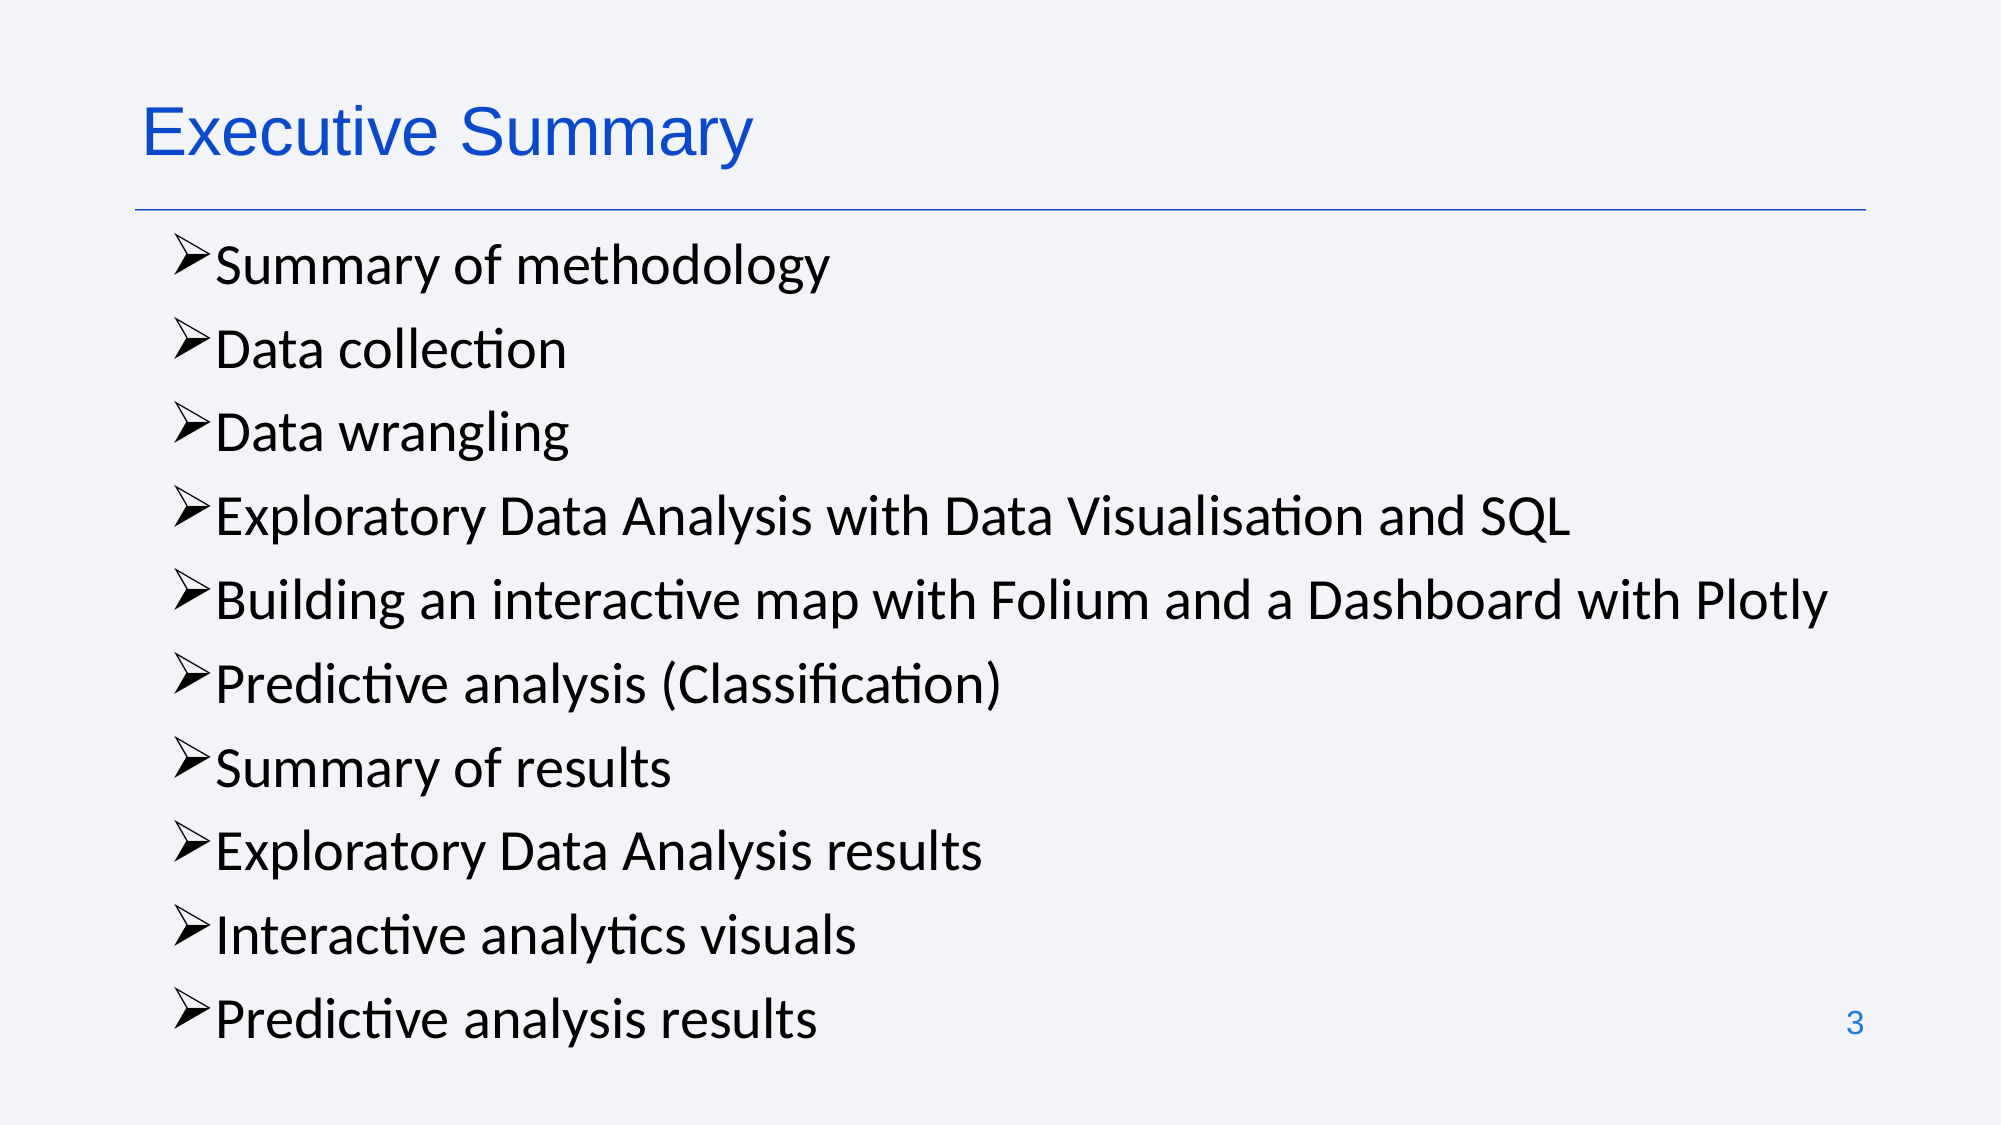

Executive Summary
Summary of methodology
Data collection
Data wrangling
Exploratory Data Analysis with Data Visualisation and SQL
Building an interactive map with Folium and a Dashboard with Plotly
Predictive analysis (Classification)
Summary of results
Exploratory Data Analysis results
Interactive analytics visuals
Predictive analysis results
3